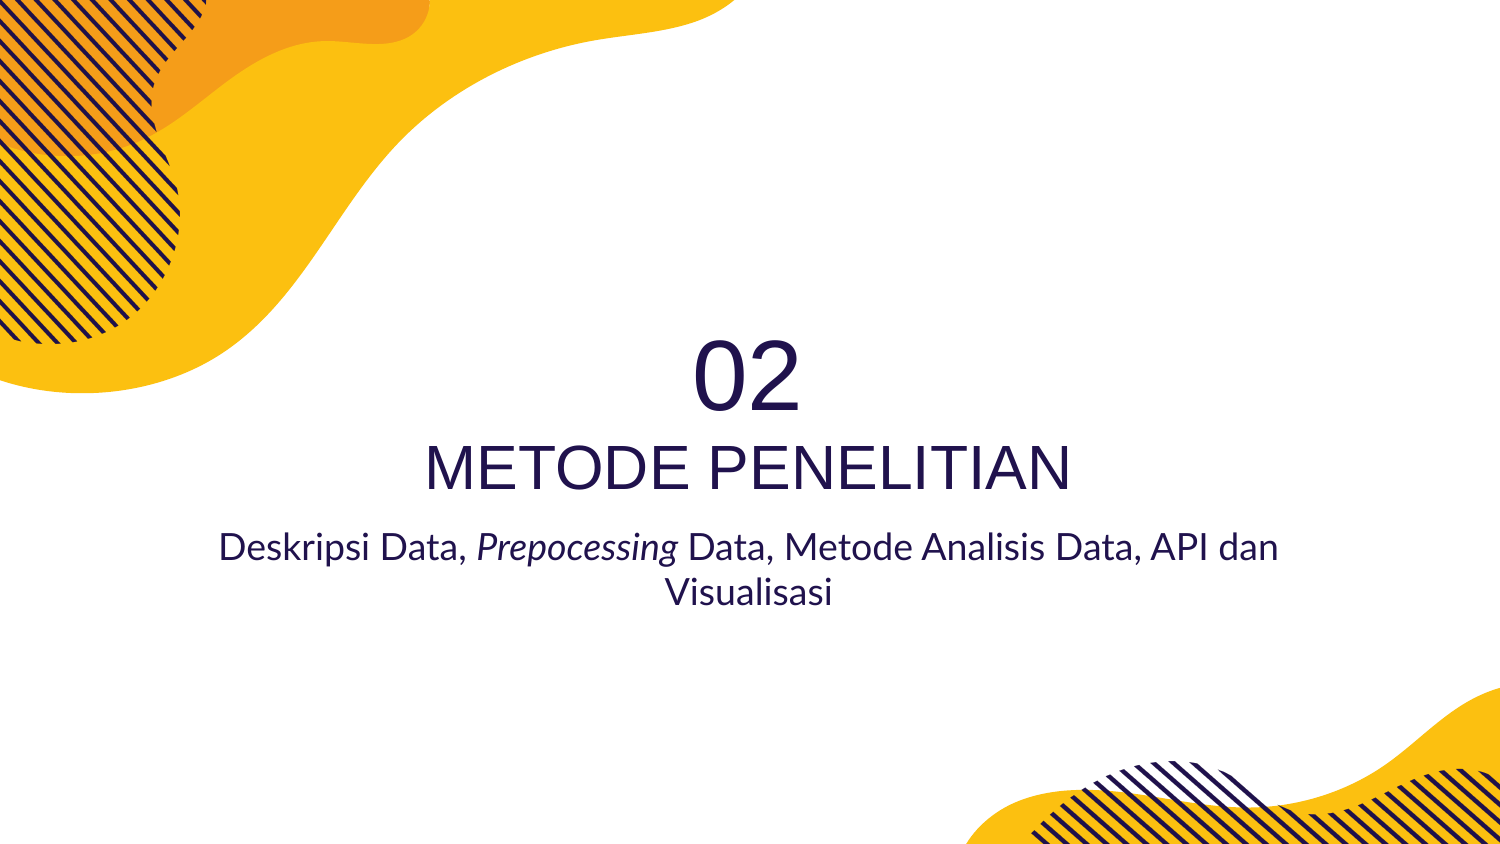

02
# METODE PENELITIAN
Deskripsi Data, Prepocessing Data, Metode Analisis Data, API dan Visualisasi